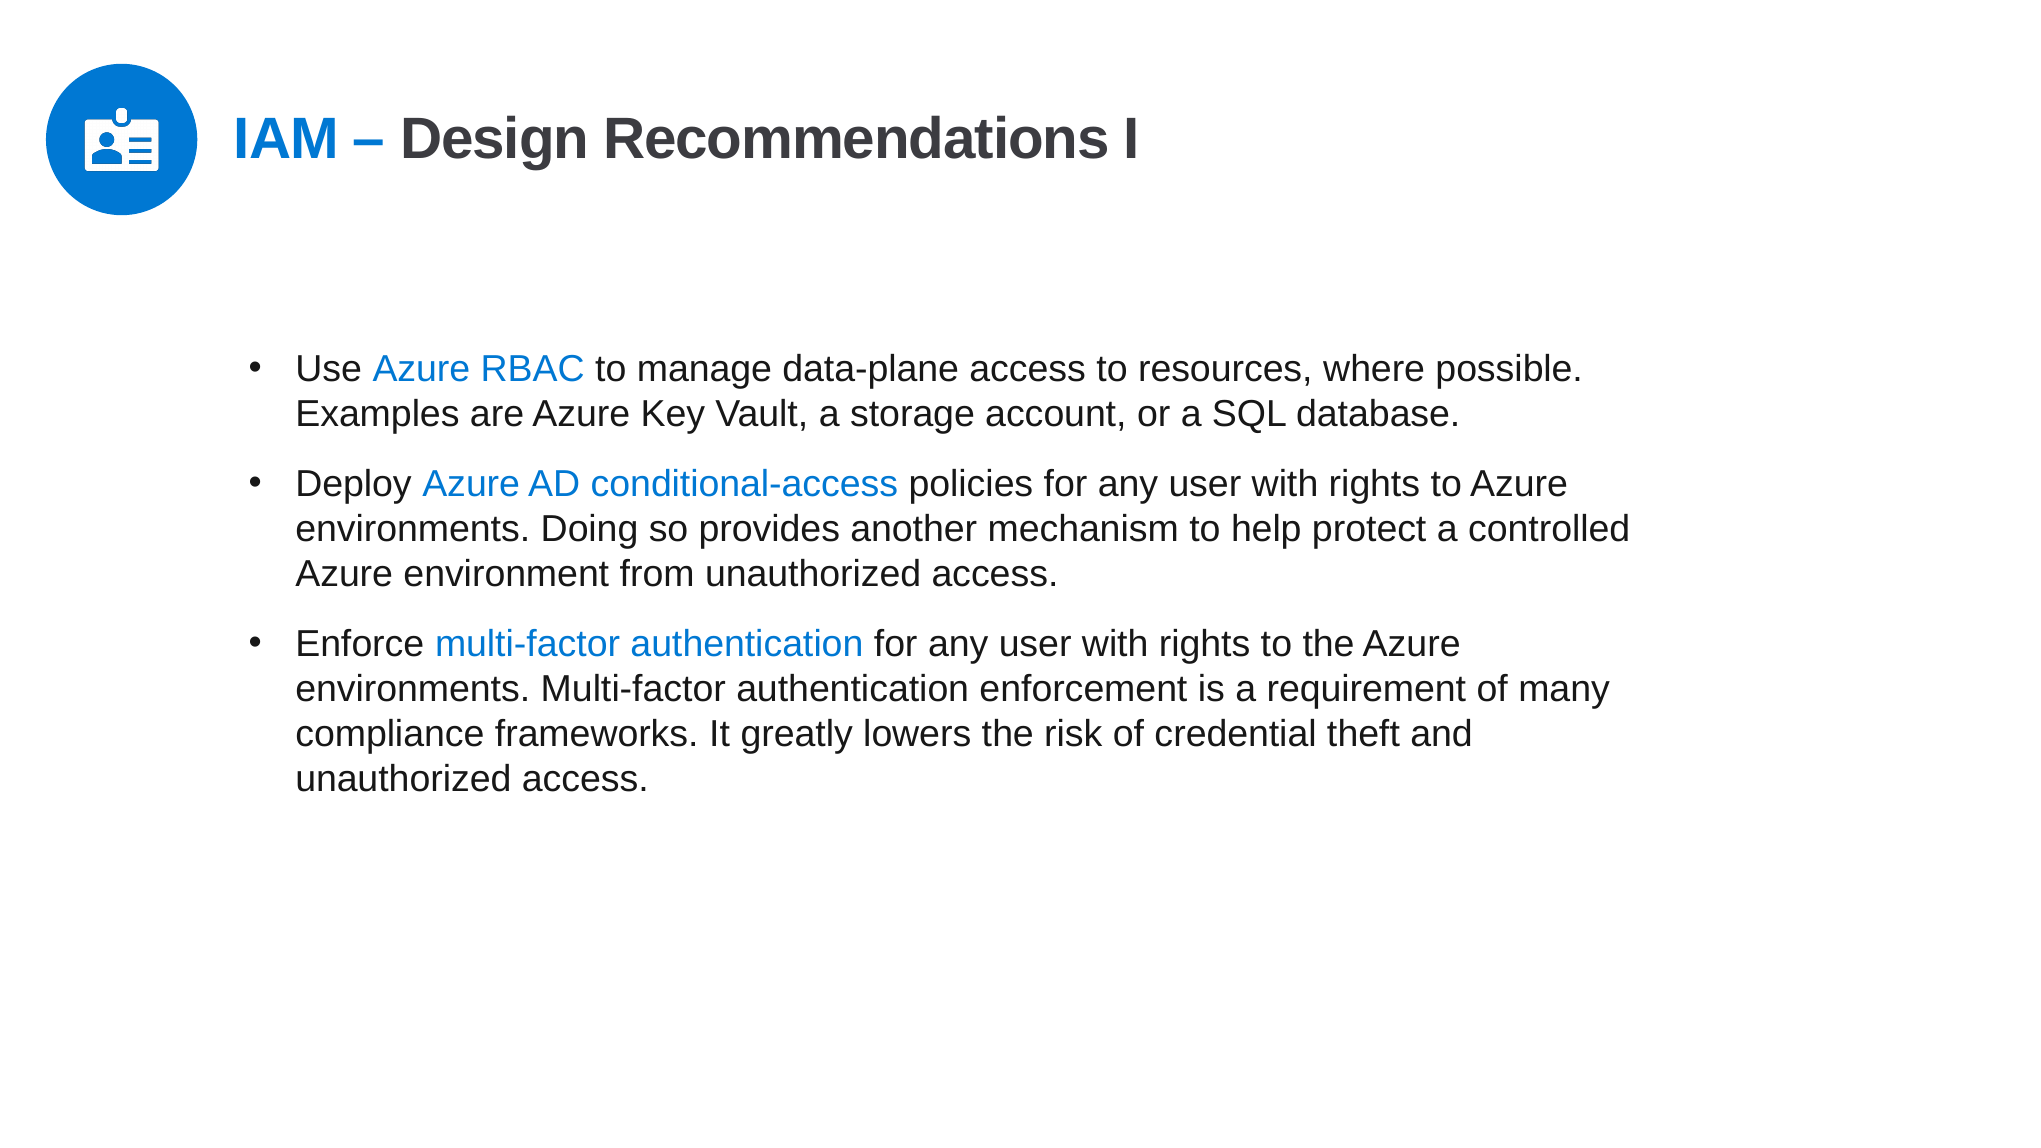

IAM – Design Recommendations I

Use Azure RBAC to manage data-plane access to resources, where possible. Examples are Azure Key Vault, a storage account, or a SQL database.
Deploy Azure AD conditional-access policies for any user with rights to Azure environments. Doing so provides another mechanism to help protect a controlled Azure environment from unauthorized access.
Enforce multi-factor authentication for any user with rights to the Azure environments. Multi-factor authentication enforcement is a requirement of many compliance frameworks. It greatly lowers the risk of credential theft and unauthorized access.